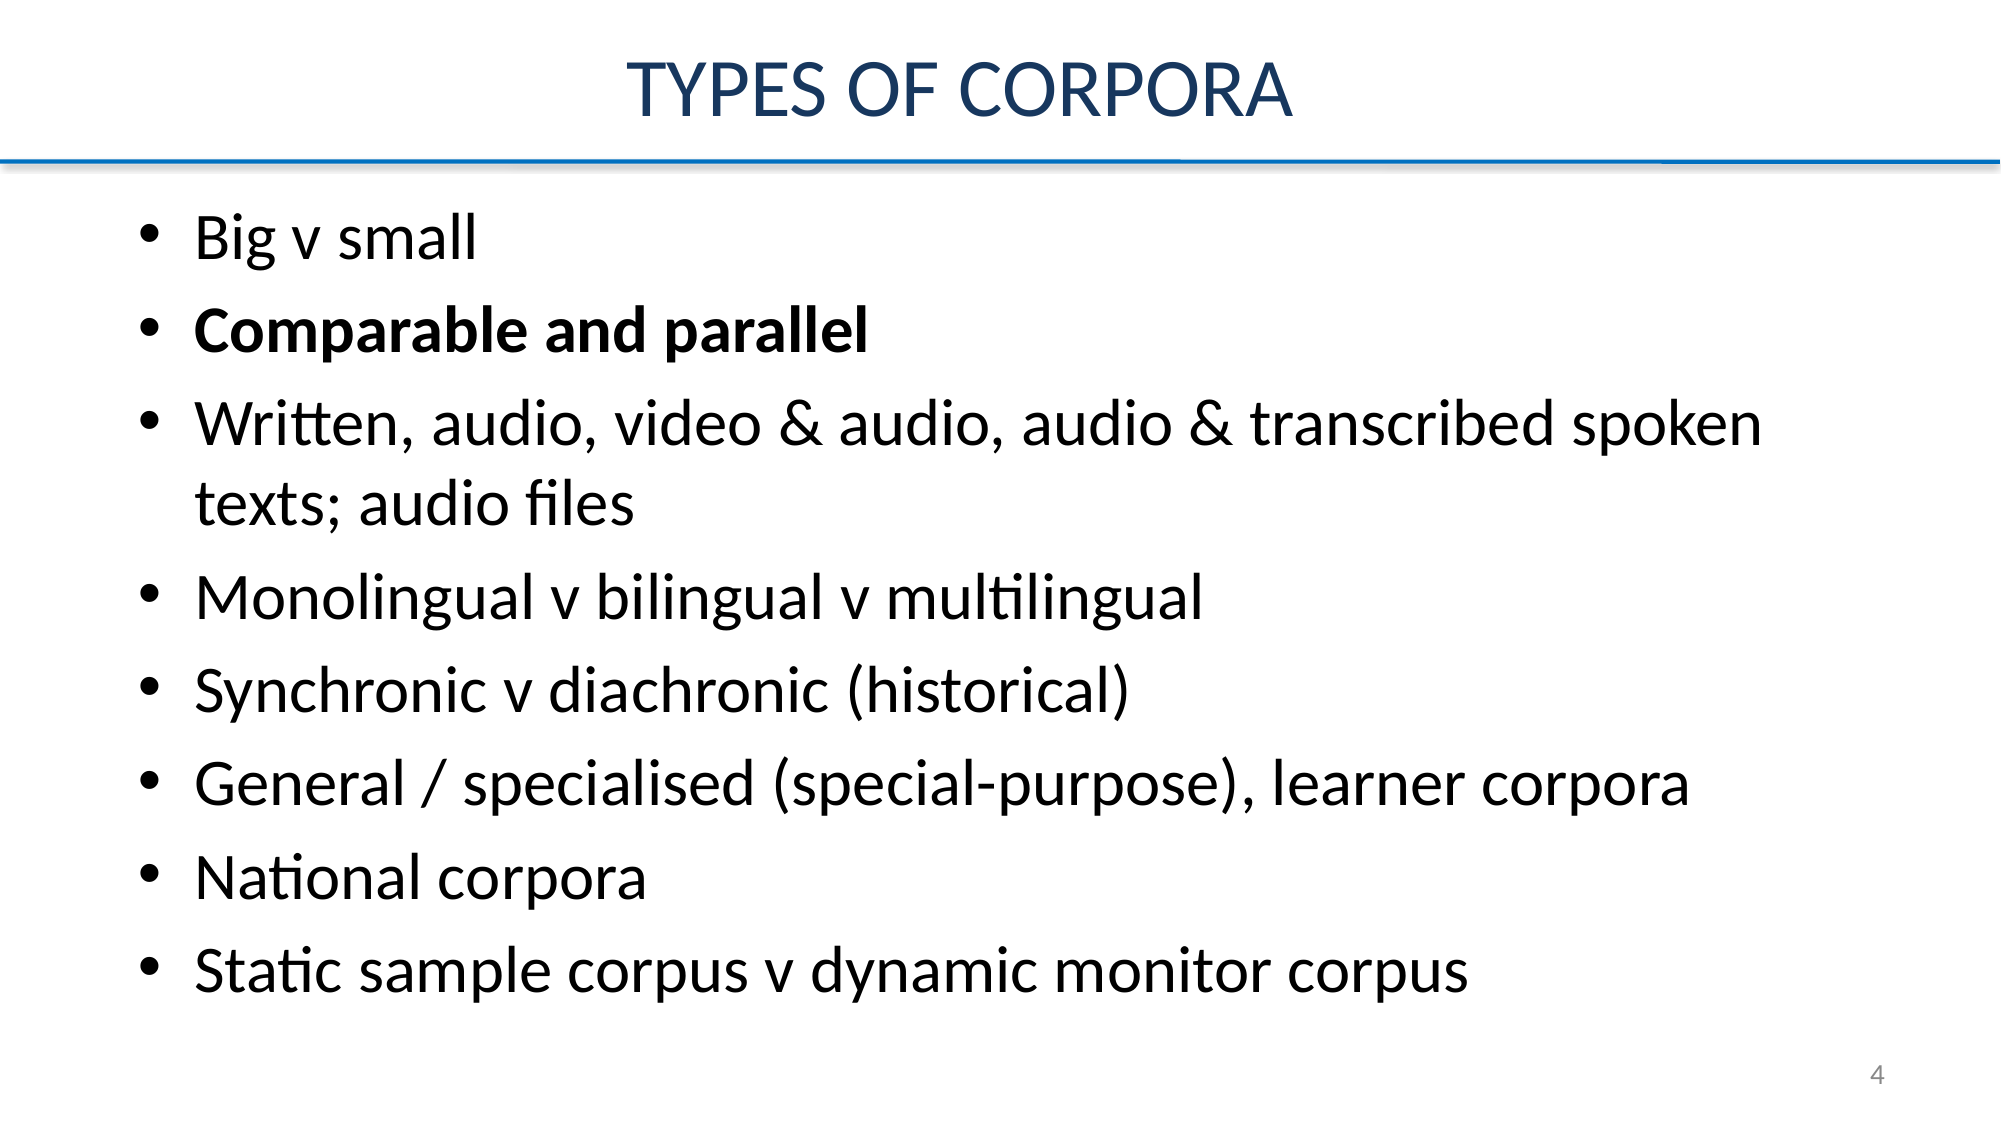

# Types of corpora
Big v small
Comparable and parallel
Written, audio, video & audio, audio & transcribed spoken texts; audio files
Monolingual v bilingual v multilingual
Synchronic v diachronic (historical)
General / specialised (special-purpose), learner corpora
National corpora
Static sample corpus v dynamic monitor corpus

4